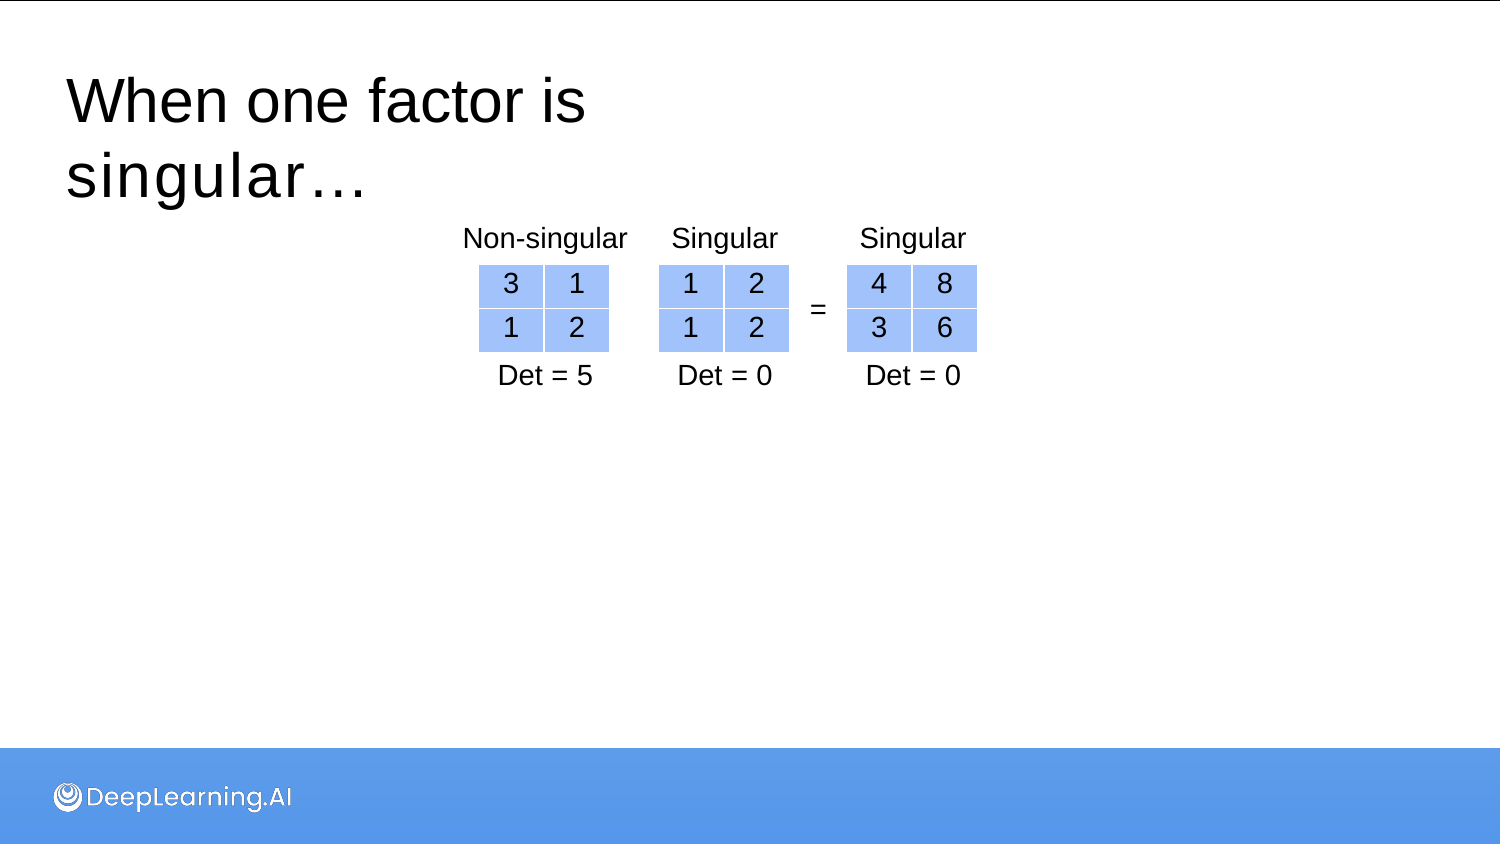

# When one factor is singular…
Non-singular
Singular
Singular
| 3 | 1 |
| --- | --- |
| 1 | 2 |
| 1 | 2 |
| --- | --- |
| 1 | 2 |
| 4 | 8 |
| --- | --- |
| 3 | 6 |
=
Det = 5
Det = 0
Det = 0